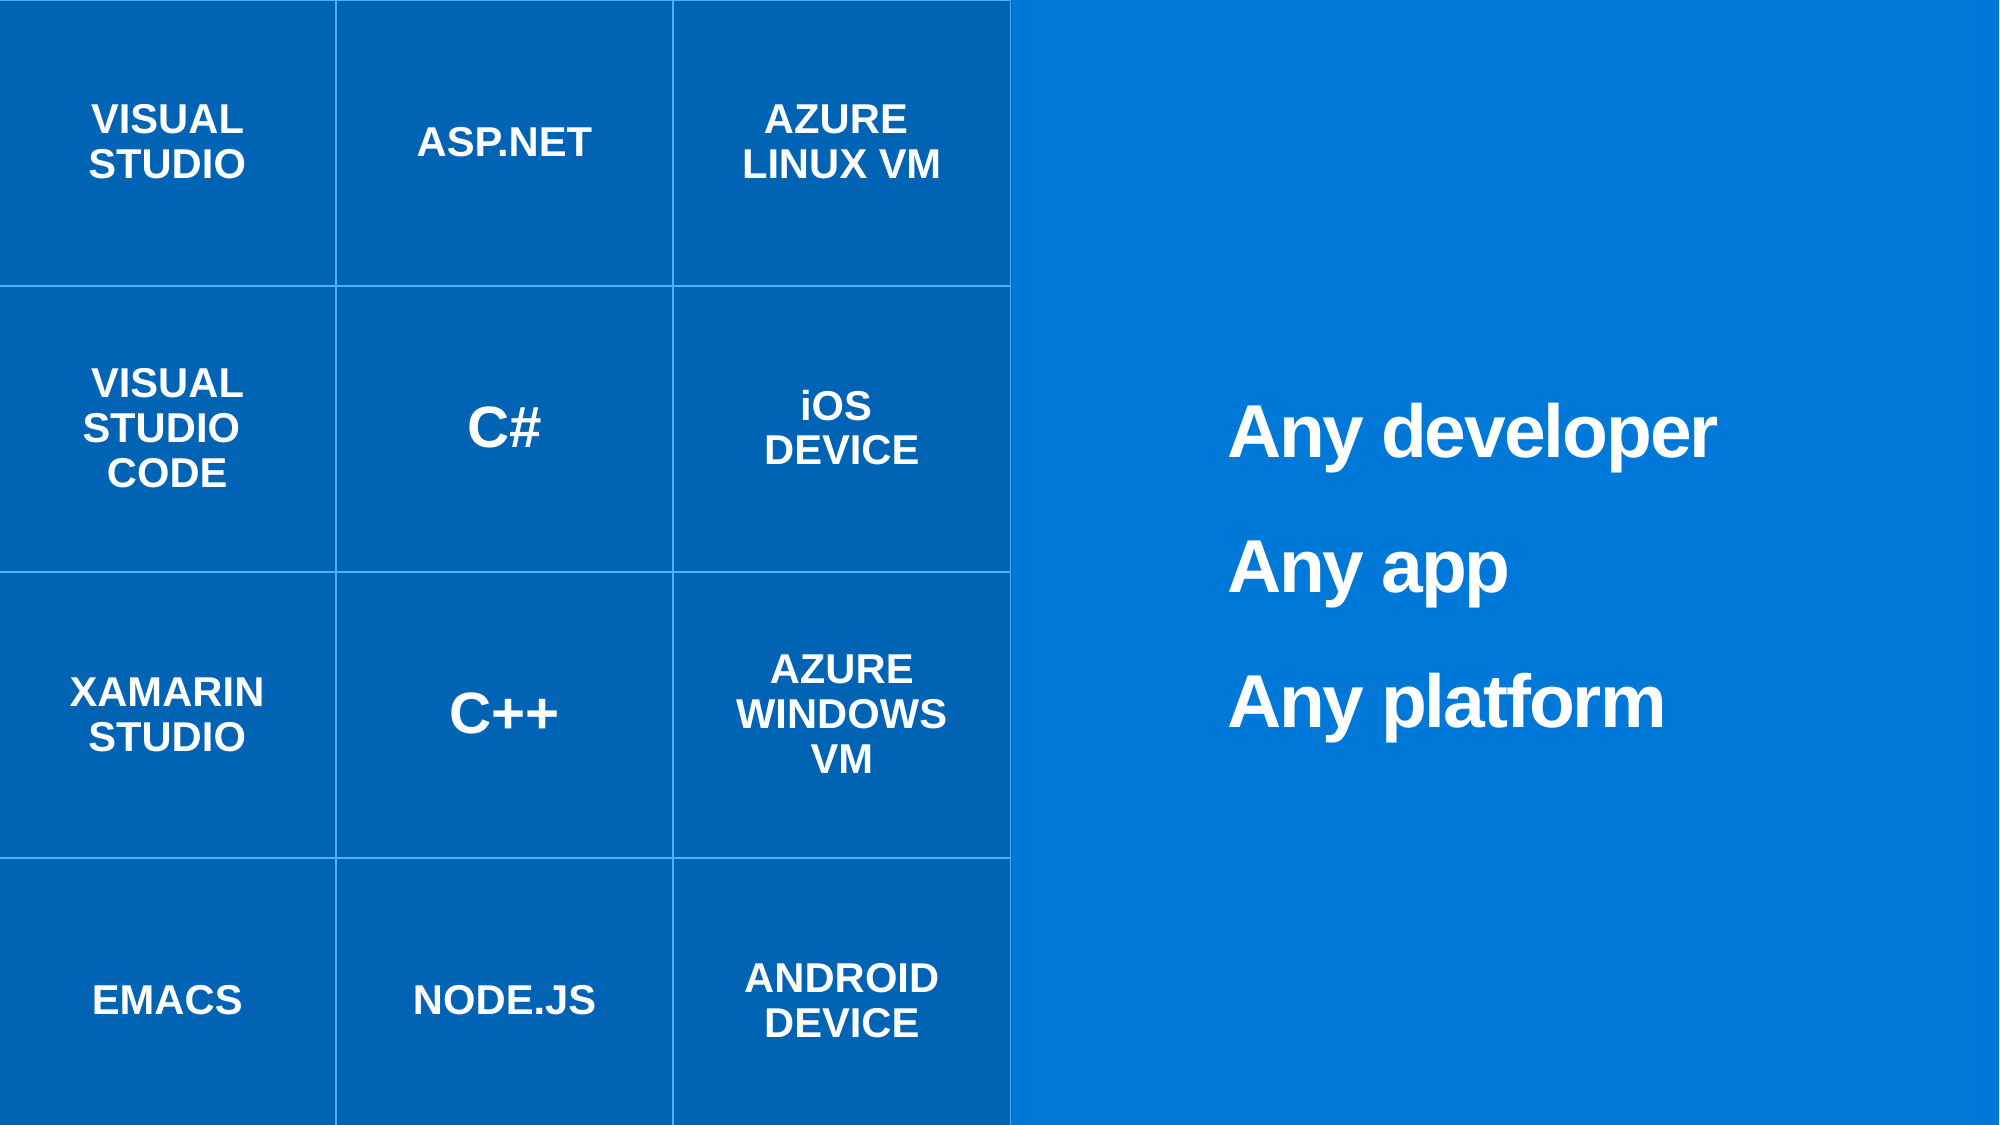

ASP.NET
C#
C++
NODE.JS
PYTHON
HTML/JS
ASP.NET
C#
C++
NODE.JS
PYTHON
HTML/JS
VISUAL STUDIO
VISUAL STUDIO
CODE
XAMARIN STUDIO
EMACS
VIM
VISUAL STUDIO
VISUAL STUDIO
CODE
XAMARIN STUDIO
EMACS
VIM
AZURE
LINUX VM
iOS
DEVICE
AZURE WINDOWS VM
ANDROID DEVICE
AZURE CONTAINER SERVICE
WINDOWS DEVICE
AZURE
WEB APP
AZURE
LINUX VM
iOS
DEVICE
AZURE
WINDOWS VM
ANDROID
DEVICE
AZURE CONTAINER SERVICE
WINDOWS DEVICE
AZURE
WEB APP
# Any developer Any app Any platform